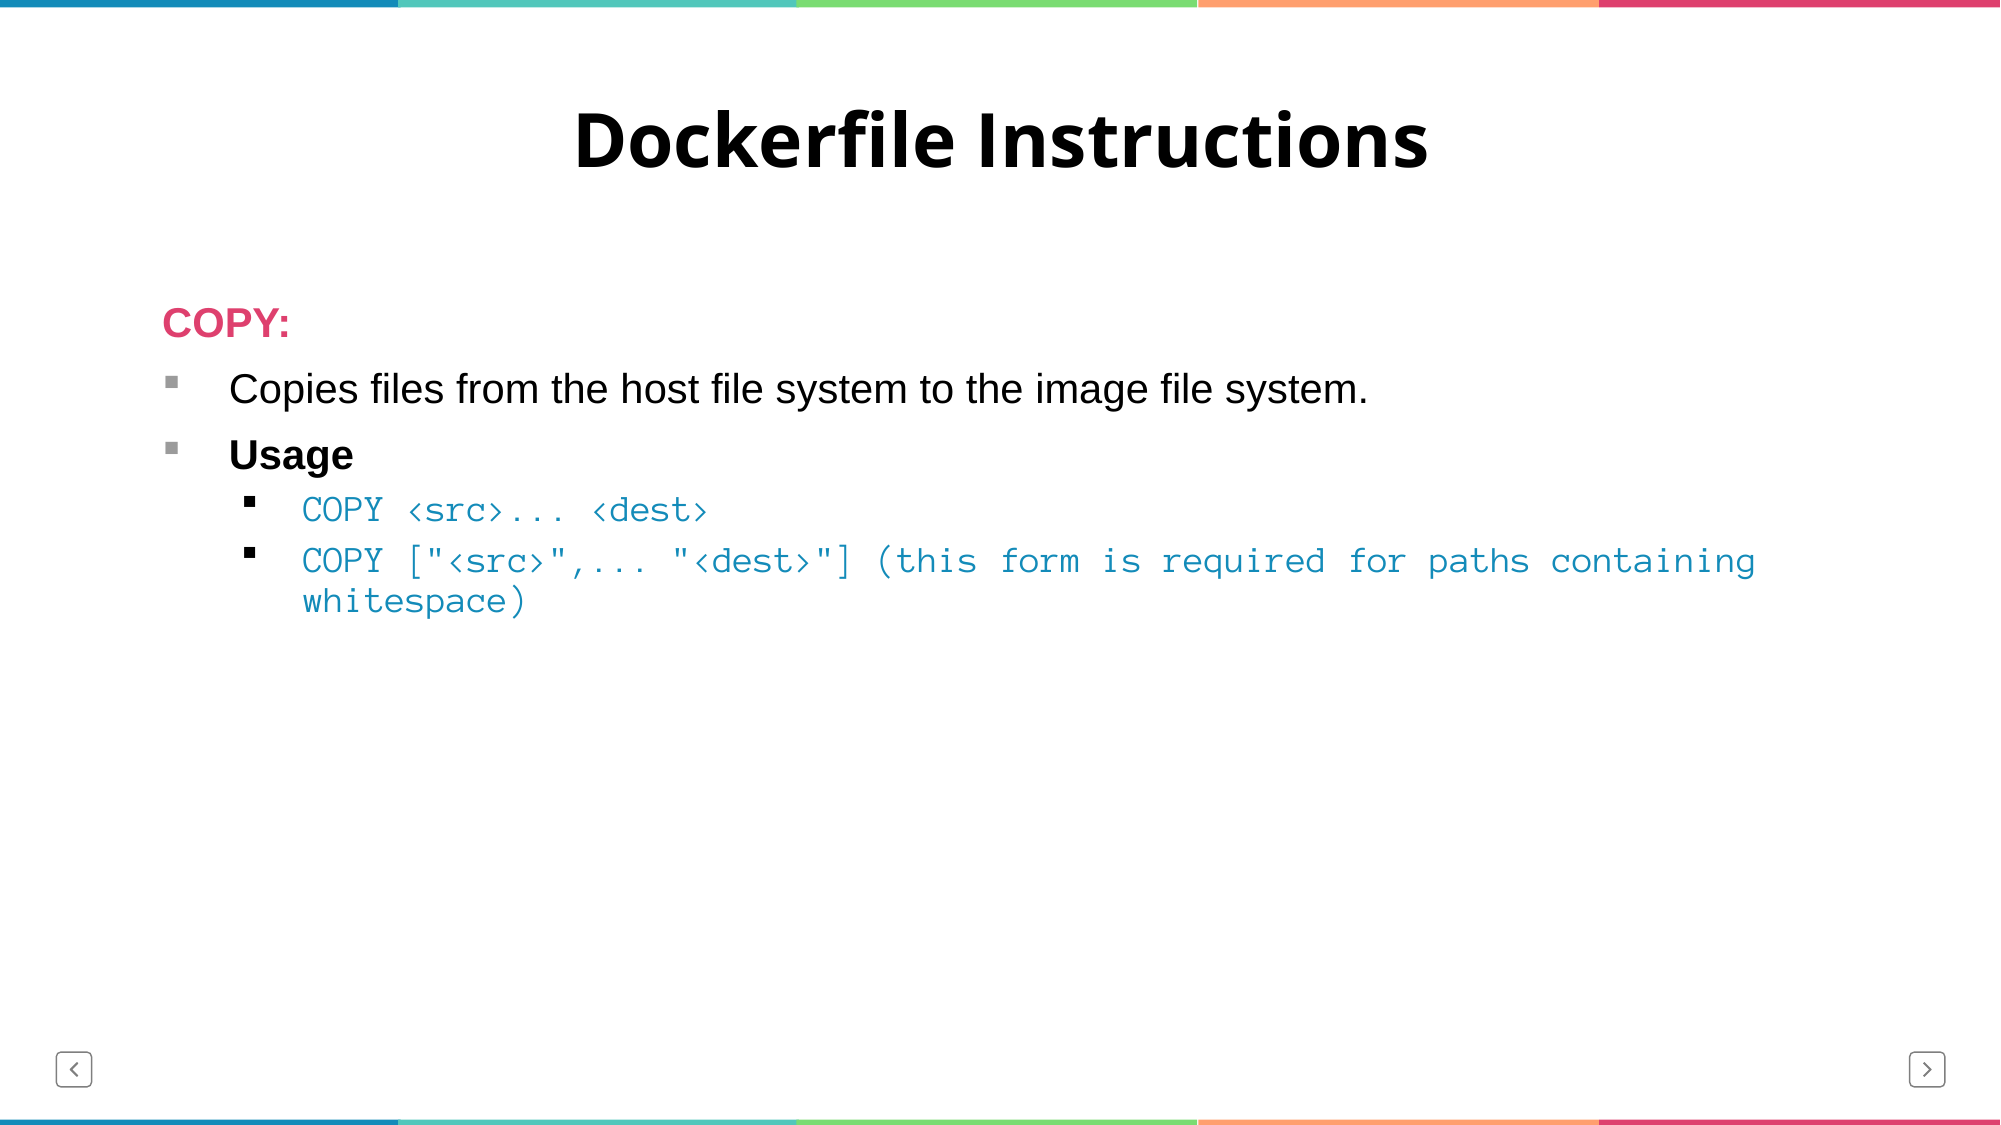

# Dockerfile Instructions

COPY:
Copies files from the host file system to the image file system.
Usage
COPY <src>... <dest>
COPY ["<src>",... "<dest>"] (this form is required for paths containing whitespace)